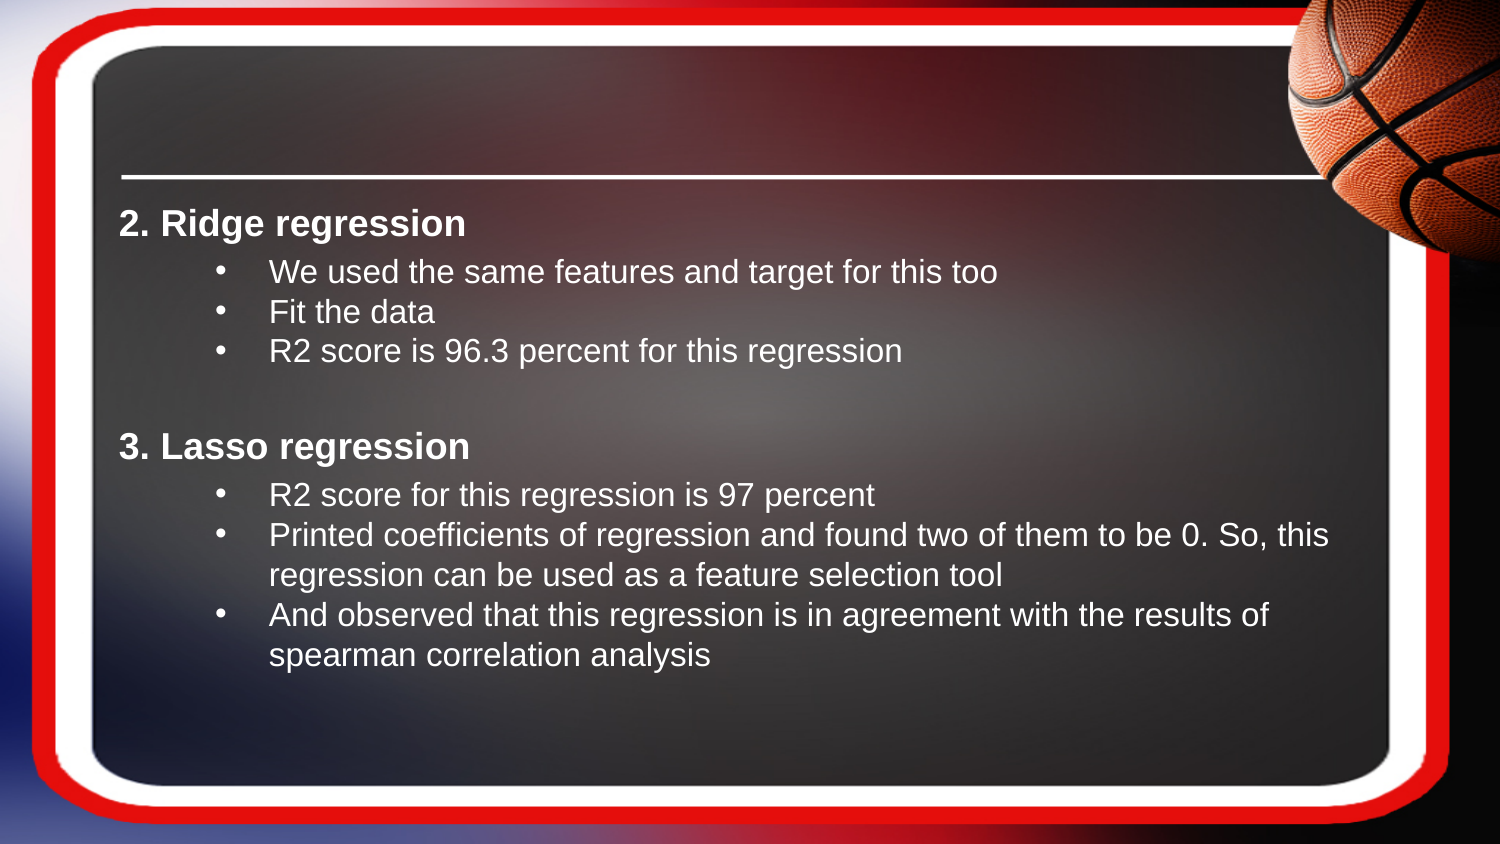

2. Ridge regression
We used the same features and target for this too
Fit the data
R2 score is 96.3 percent for this regression

3. Lasso regression
R2 score for this regression is 97 percent
Printed coefficients of regression and found two of them to be 0. So, this regression can be used as a feature selection tool
And observed that this regression is in agreement with the results of spearman correlation analysis